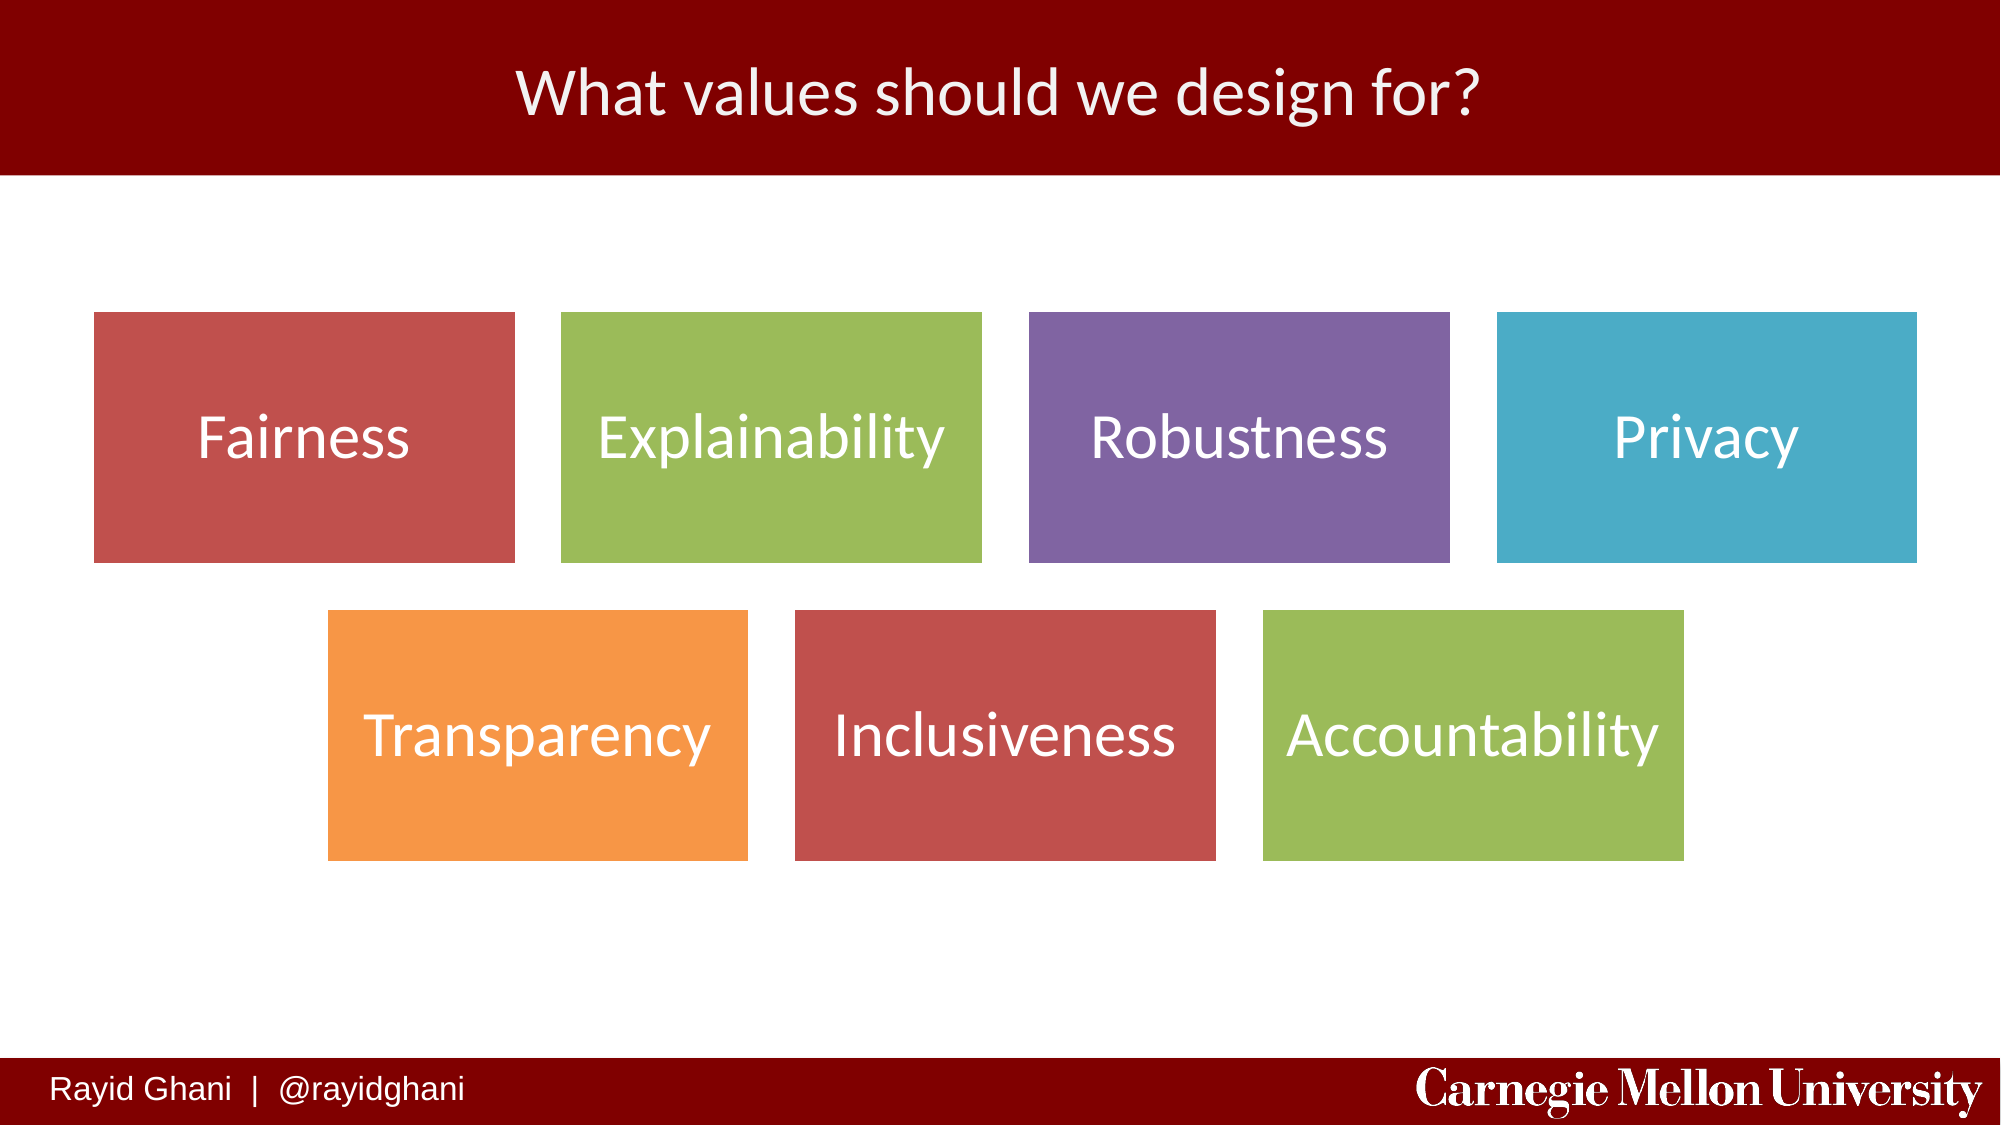

# What values should we design for?
Fairness
Explainability
Robustness
Privacy
Transparency
Inclusiveness
Accountability